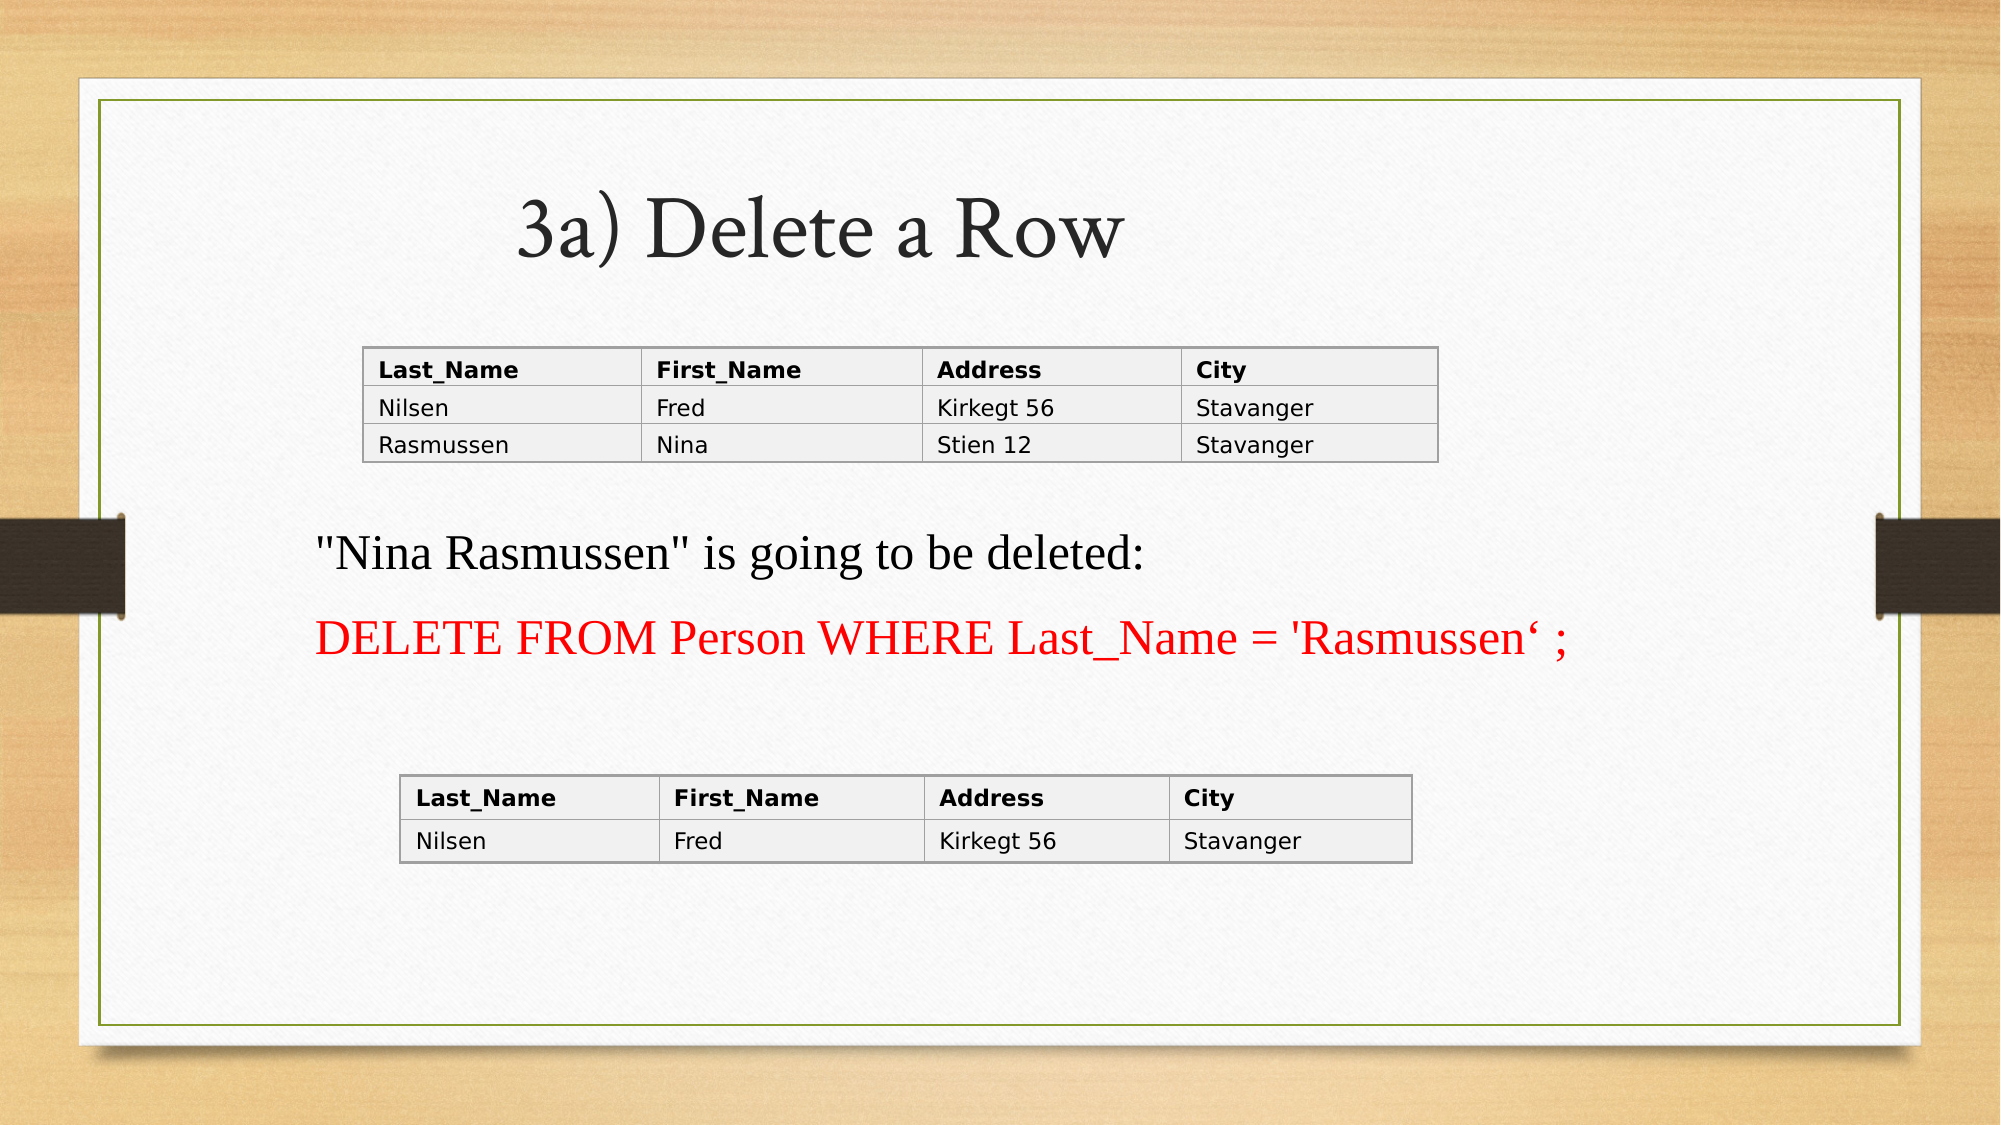

3a) Delete a Row

Last_Name

First_Name

Address

City

Nilsen

Fred

Kirkegt 56

Stavanger

Rasmussen

Nina

Stien 12

Stavanger

"Nina Rasmussen" is going to be deleted:
DELETE FROM Person WHERE Last_Name = 'Rasmussen‘ ;

Last_Name

First_Name

Address

City

Nilsen

Fred

Kirkegt 56

Stavanger